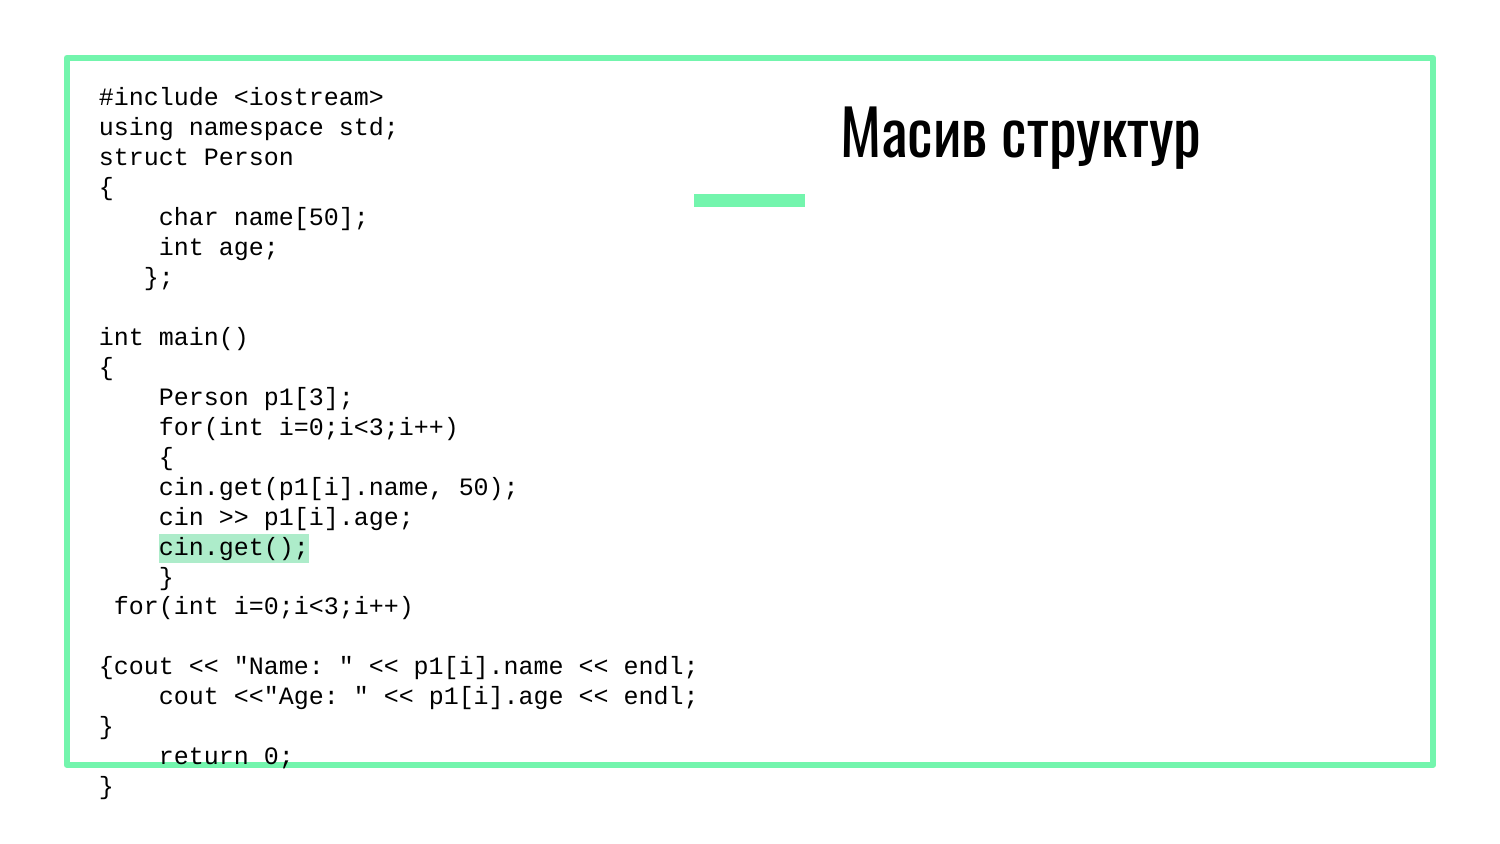

# Масив структур
#include <iostream>
using namespace std;
struct Person
{
    char name[50];
    int age;
   };

int main()
{
    Person p1[3];
    for(int i=0;i<3;i++)
    {
    cin.get(p1[i].name, 50);
    cin >> p1[i].age;
    cin.get();
    }
 for(int i=0;i<3;i++)

{cout << "Name: " << p1[i].name << endl;
    cout <<"Age: " << p1[i].age << endl;
}
    return 0;
}